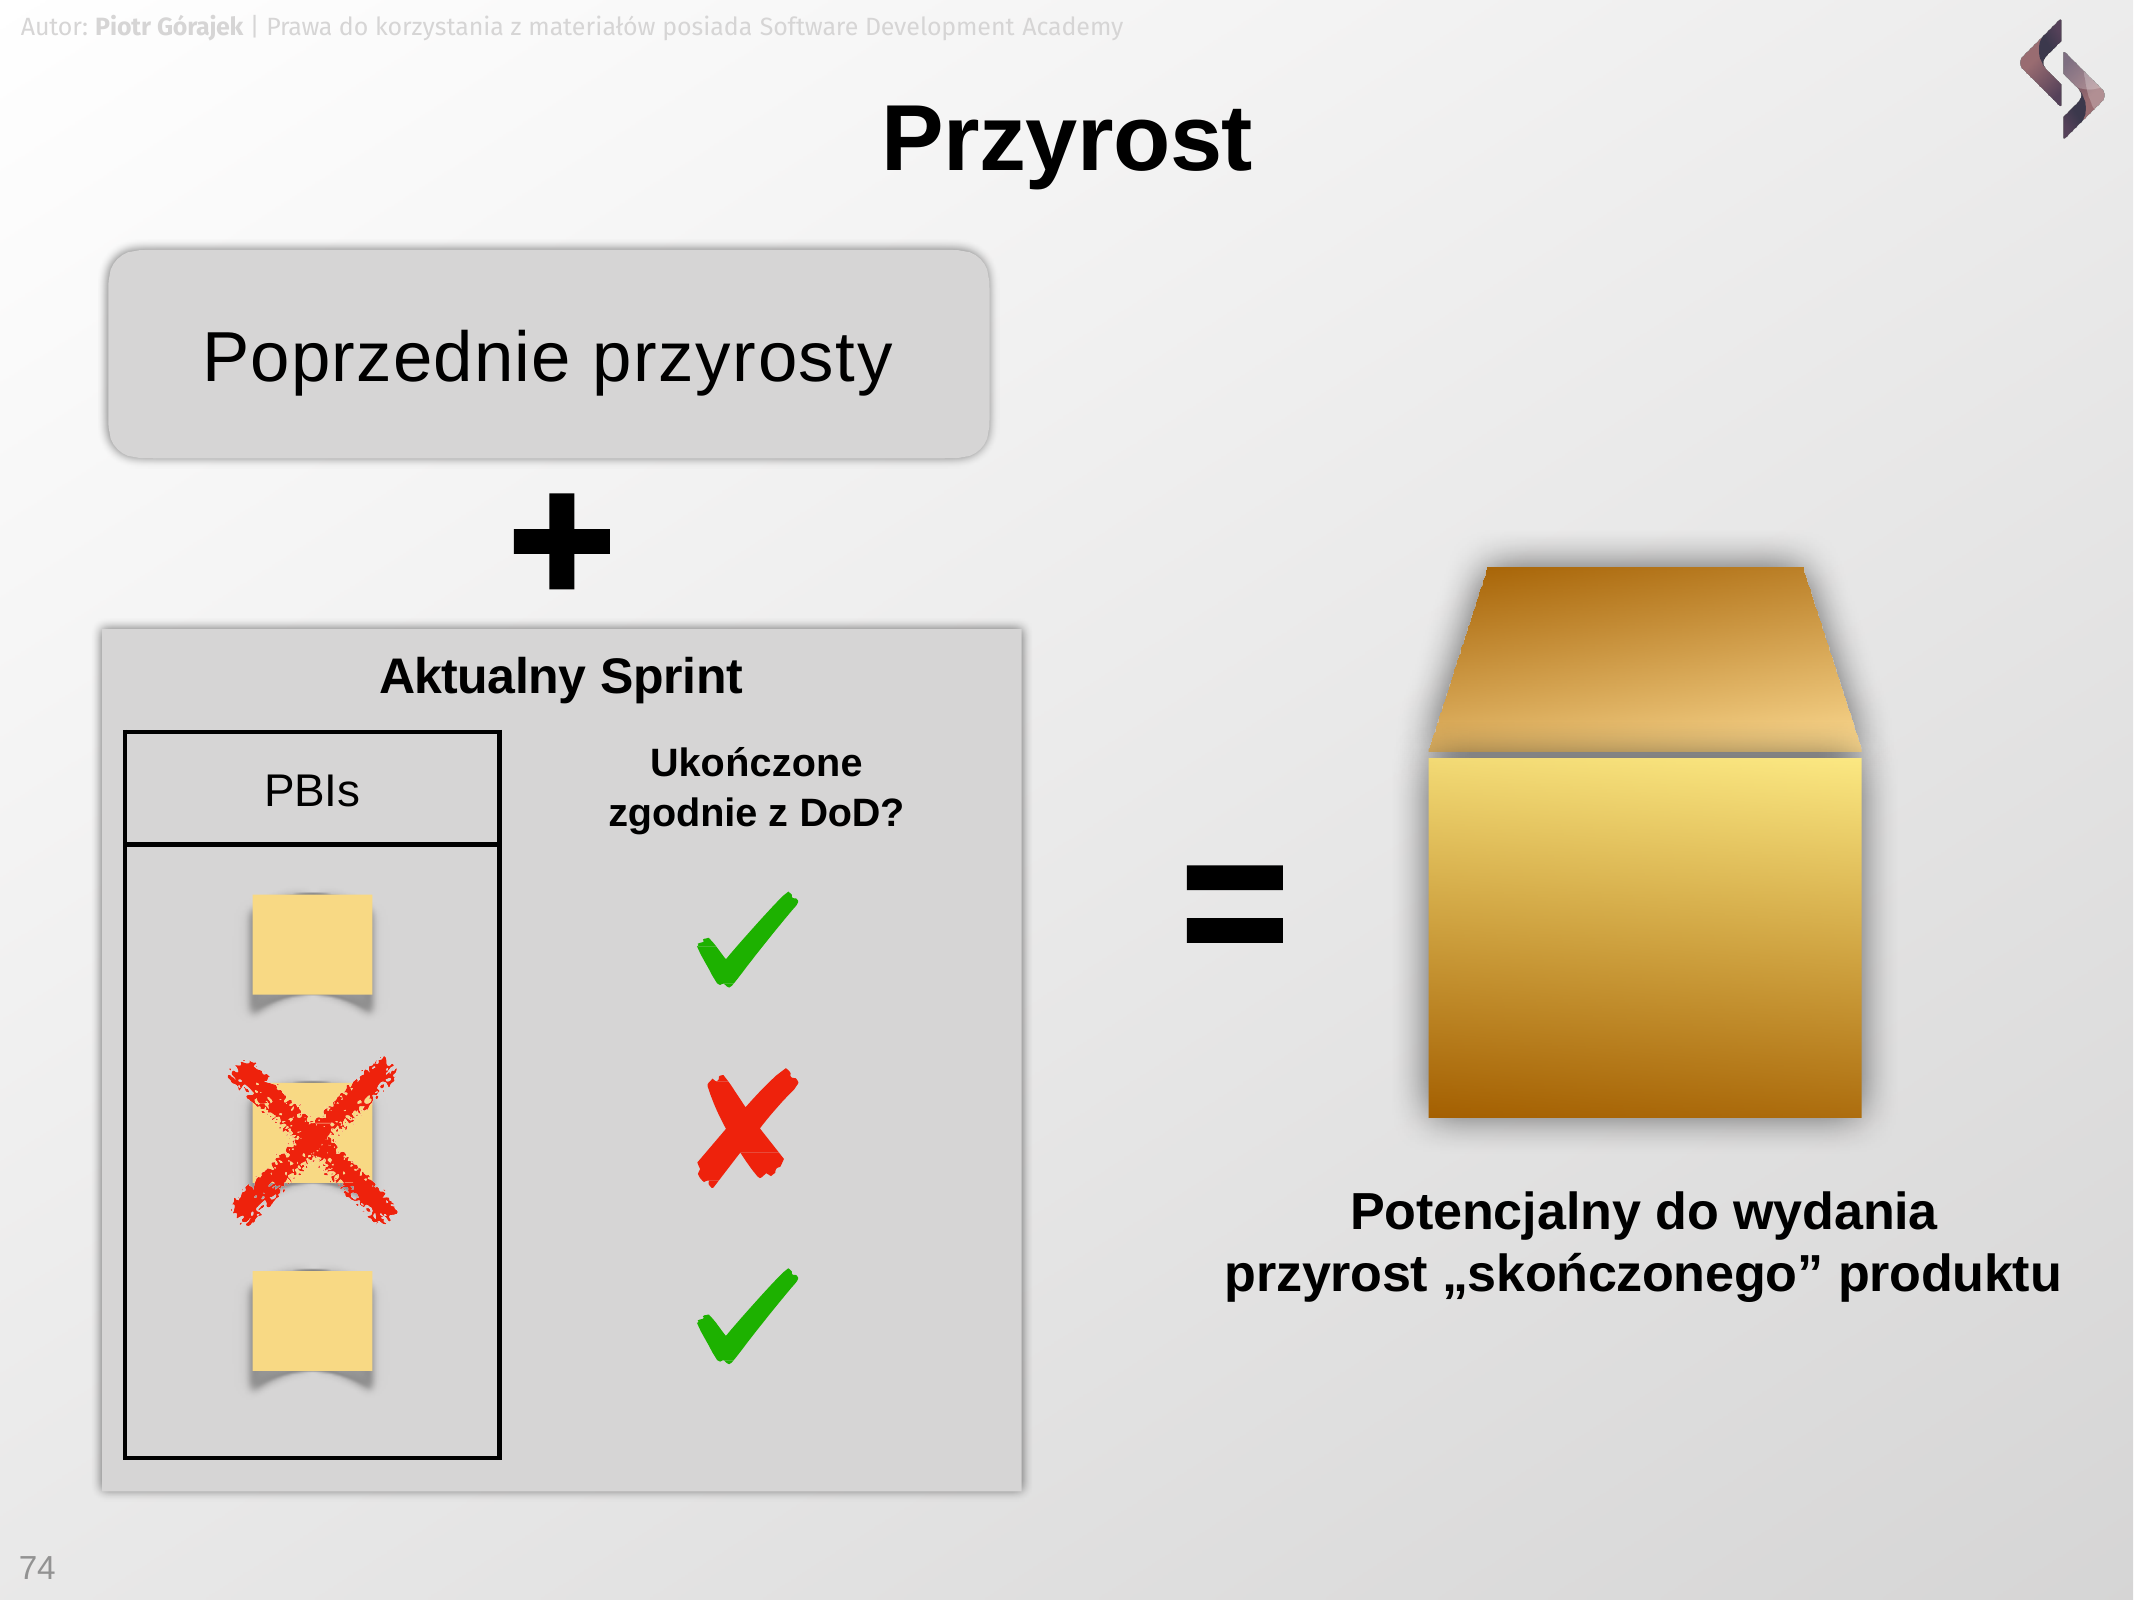

Autor: Piotr Górajek | Prawa do korzystania z materiałów posiada Software Development Academy
# Przyrost

Poprzednie przyrosty

Aktualny Sprint

Ukończone  zgodnie z DoD?
PBIs

Potencjalny do wydania  przyrost „skończonego” produktu

74